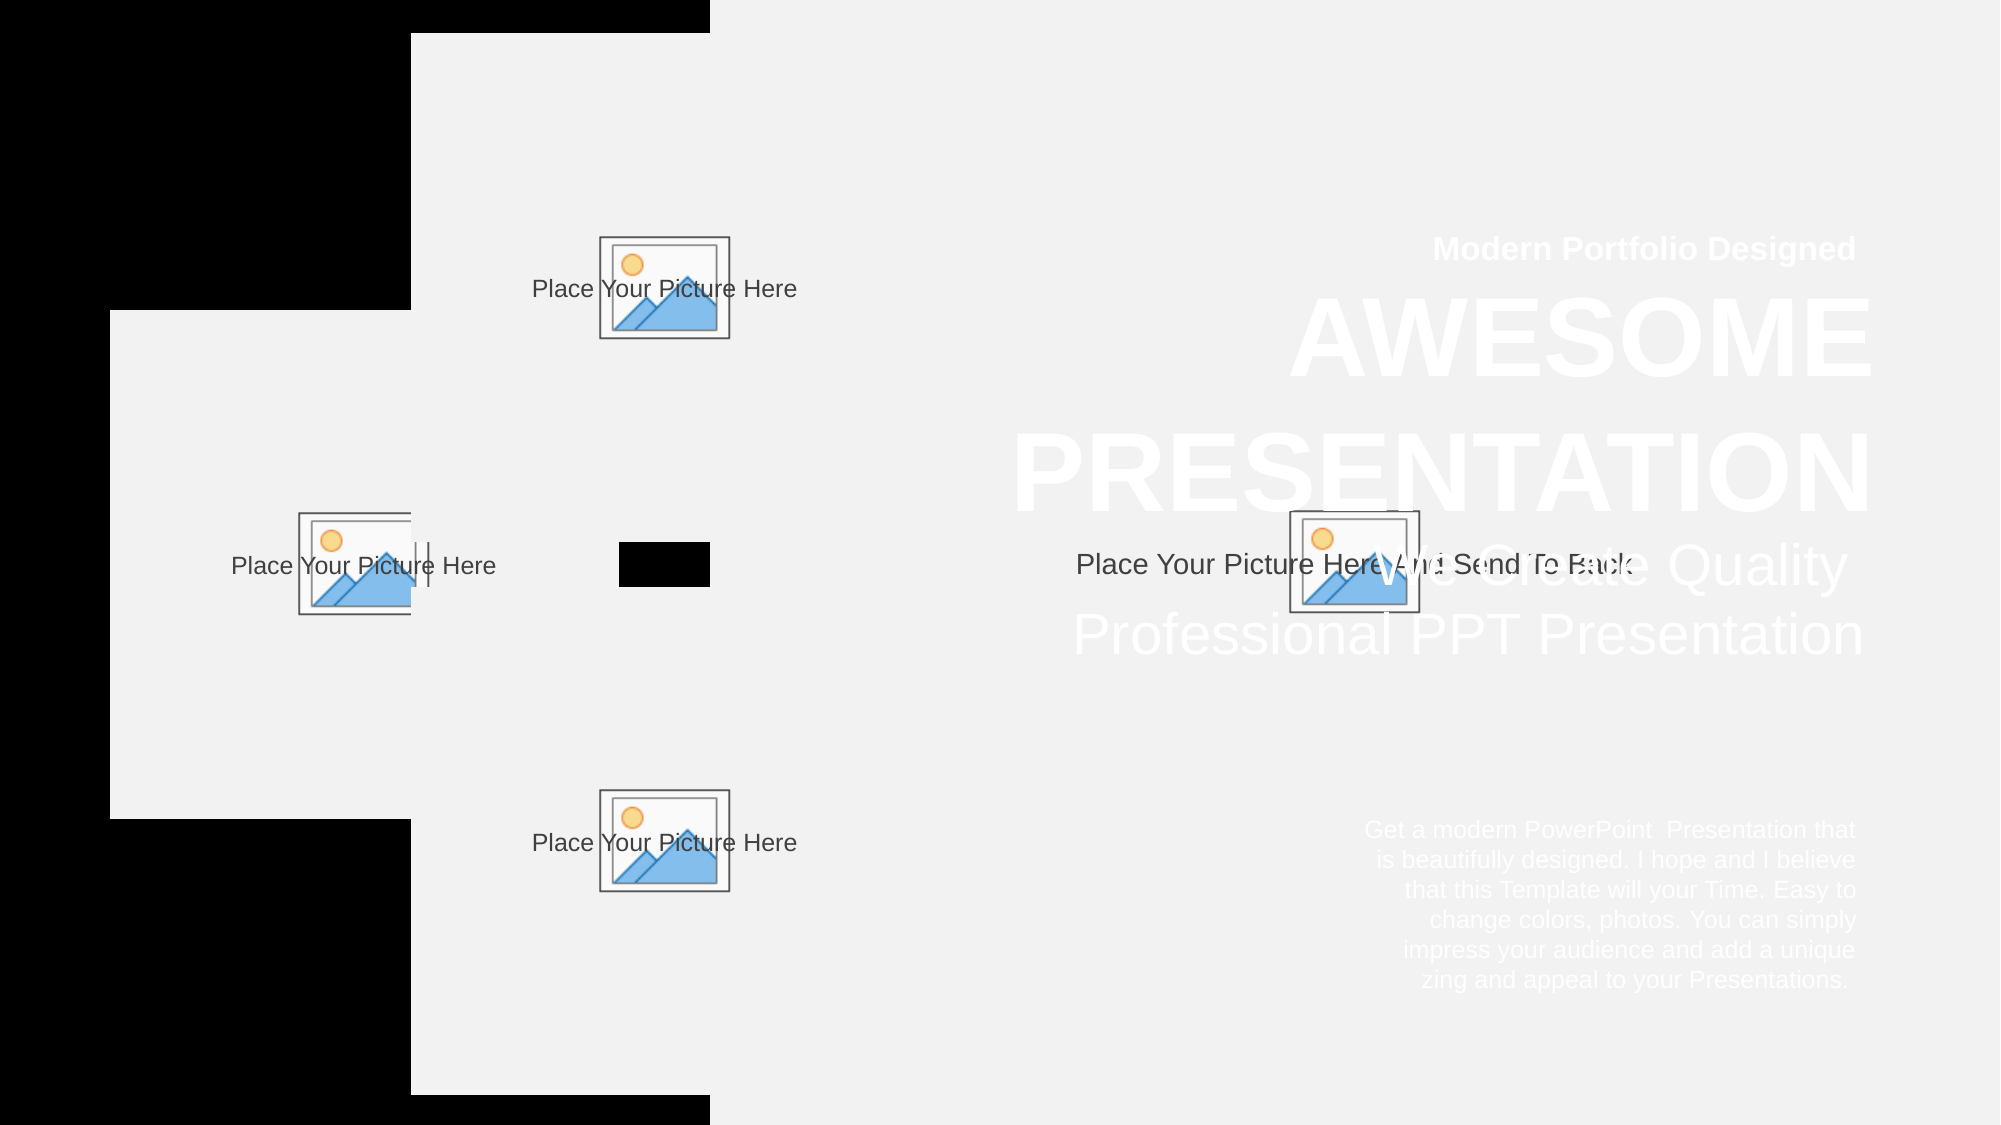

Modern Portfolio Designed
AWESOME
PRESENTATION

We Create Quality
Professional PPT Presentation

Get a modern PowerPoint  Presentation that is beautifully designed. I hope and I believe that this Template will your Time. Easy to change colors, photos. You can simply impress your audience and add a unique zing and appeal to your Presentations.